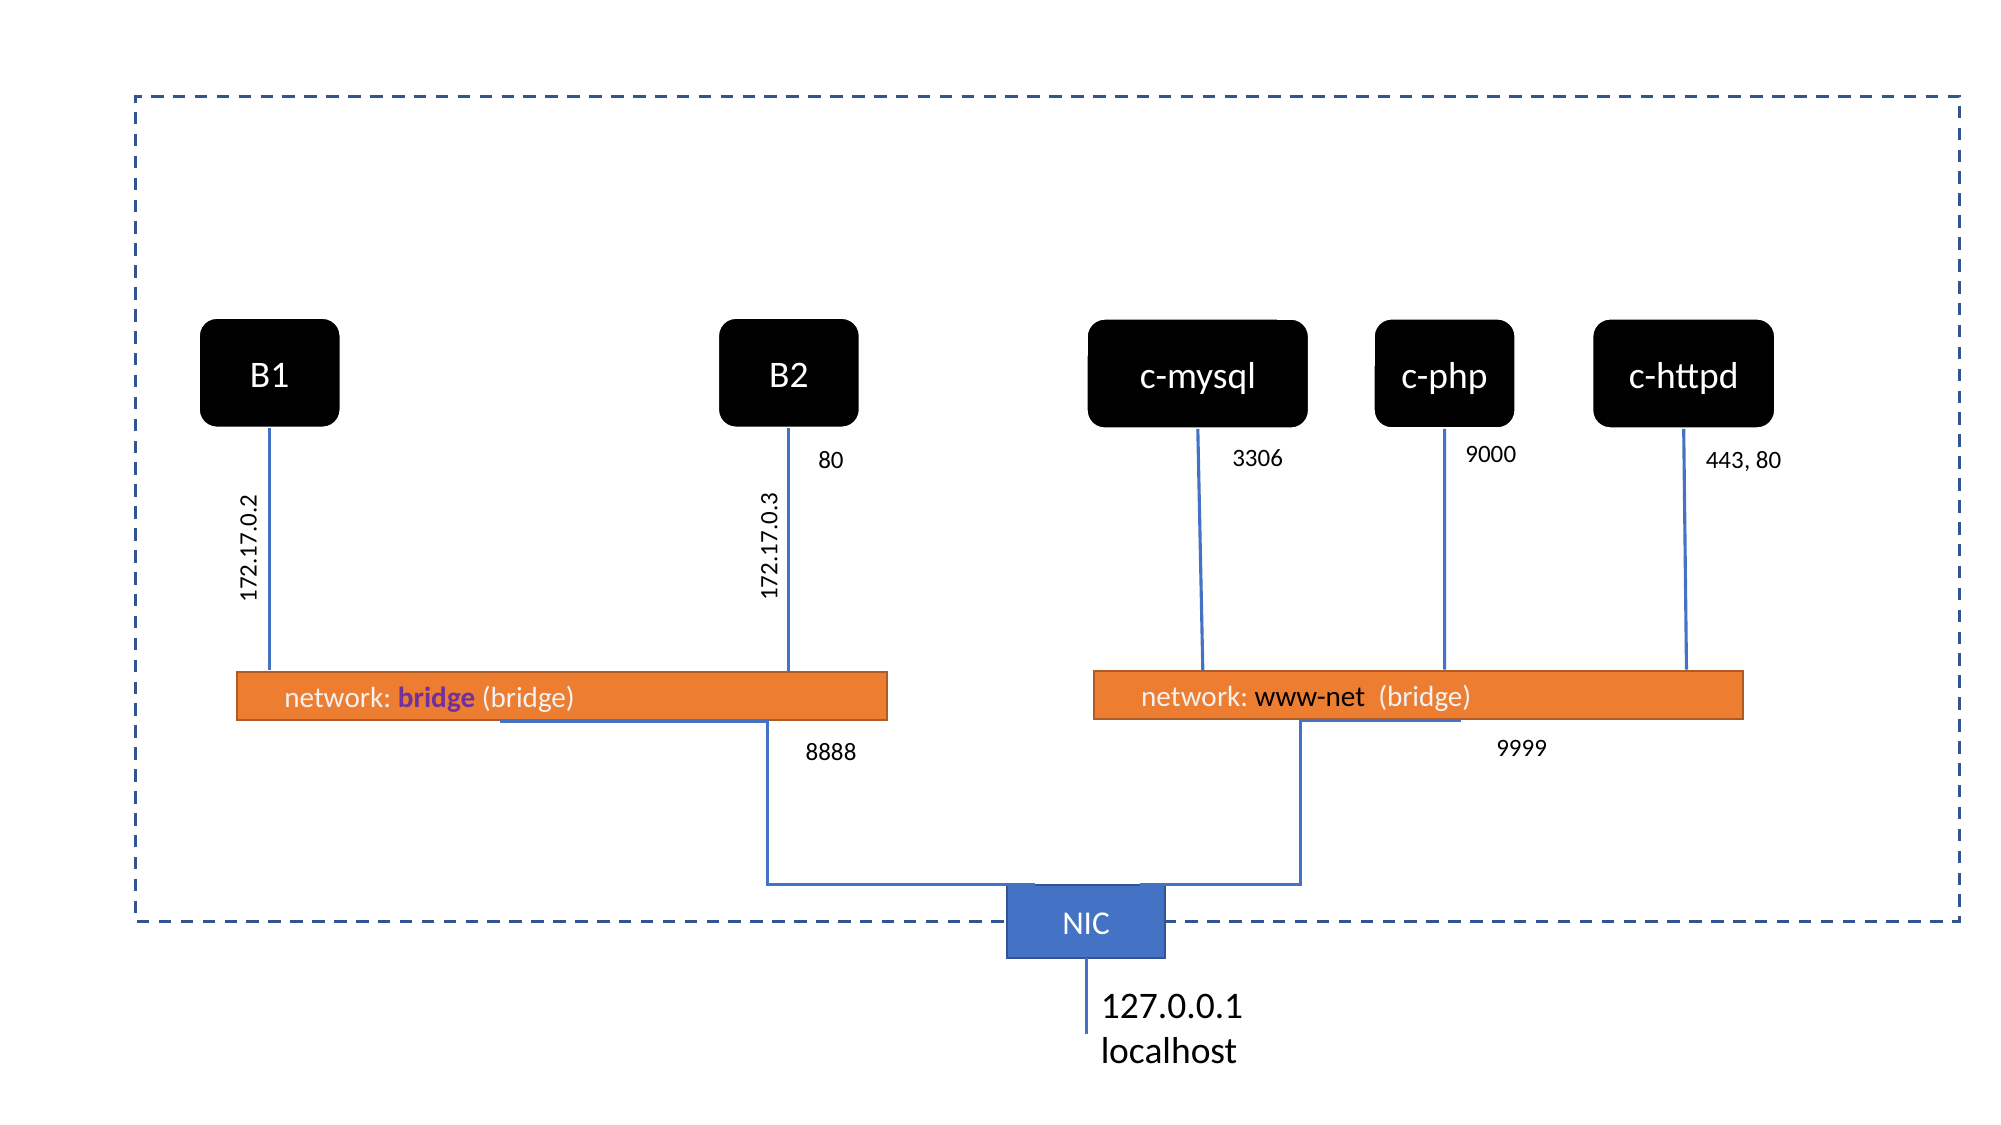

B1
B2
c-php
c-httpd
c-mysql
9000
3306
80
443, 80
172.17.0.3
172.17.0.2
network: www-net  (bridge)
network: bridge (bridge)

9999
8888
NIC
127.0.0.1
localhost